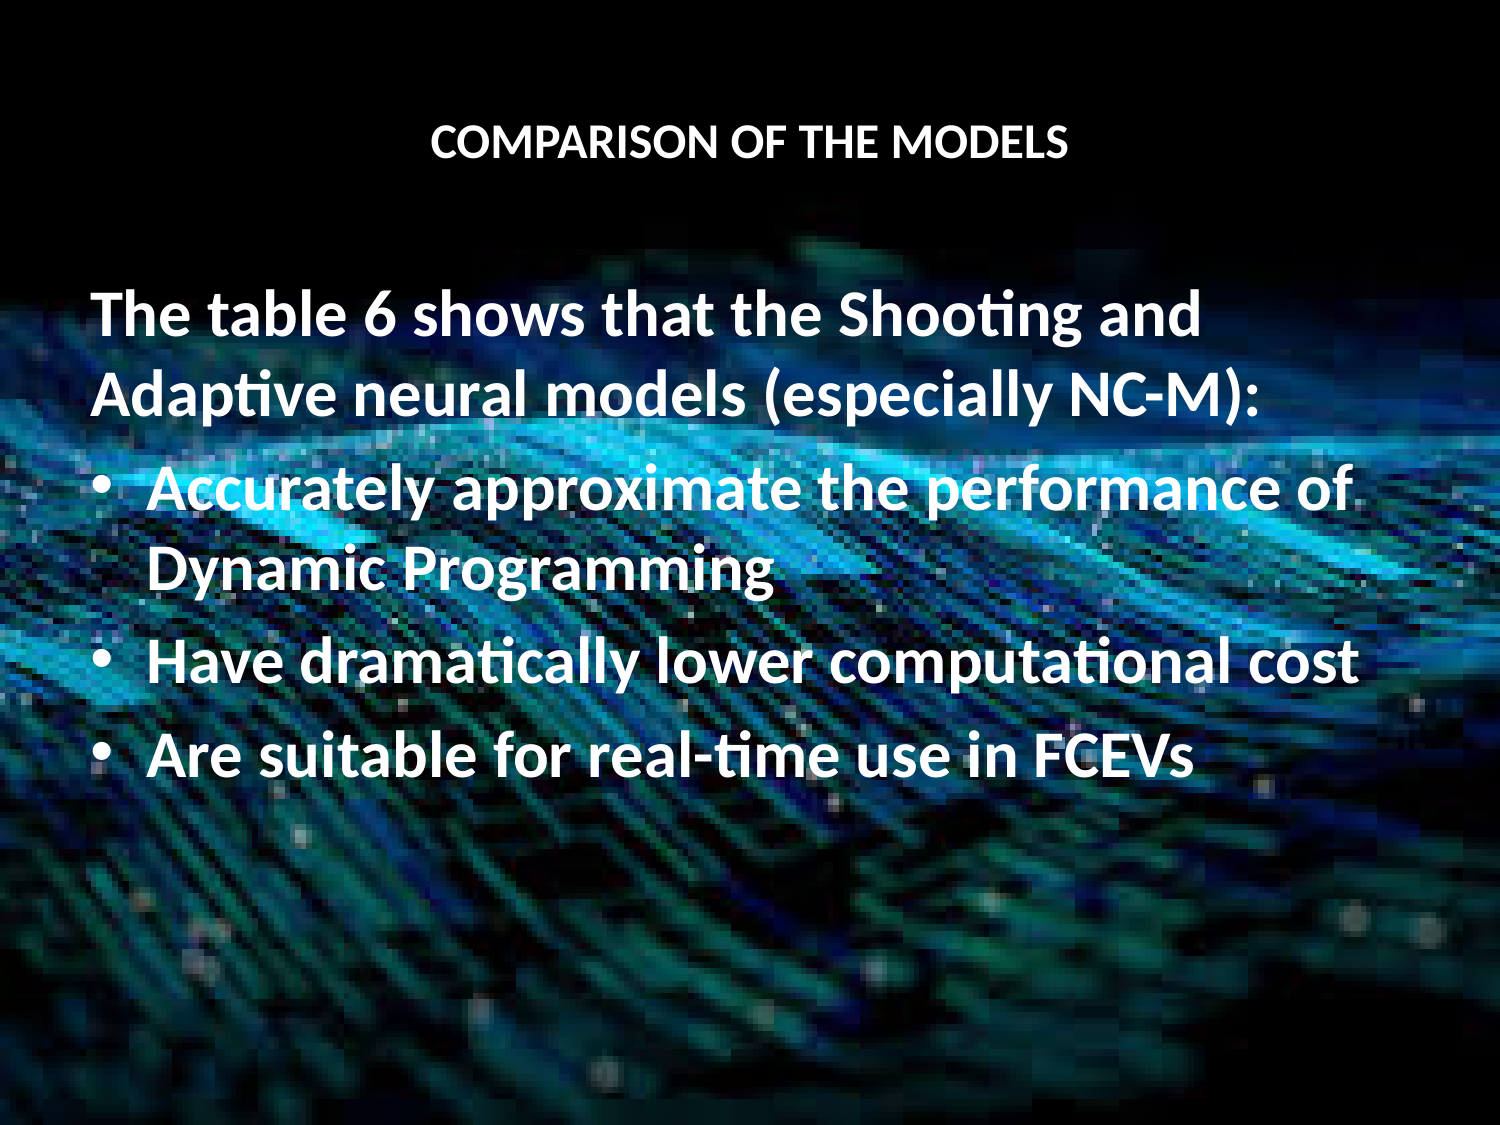

# COMPARISON OF THE MODELS
The table 6 shows that the Shooting and Adaptive neural models (especially NC-M):
Accurately approximate the performance of Dynamic Programming
Have dramatically lower computational cost
Are suitable for real-time use in FCEVs